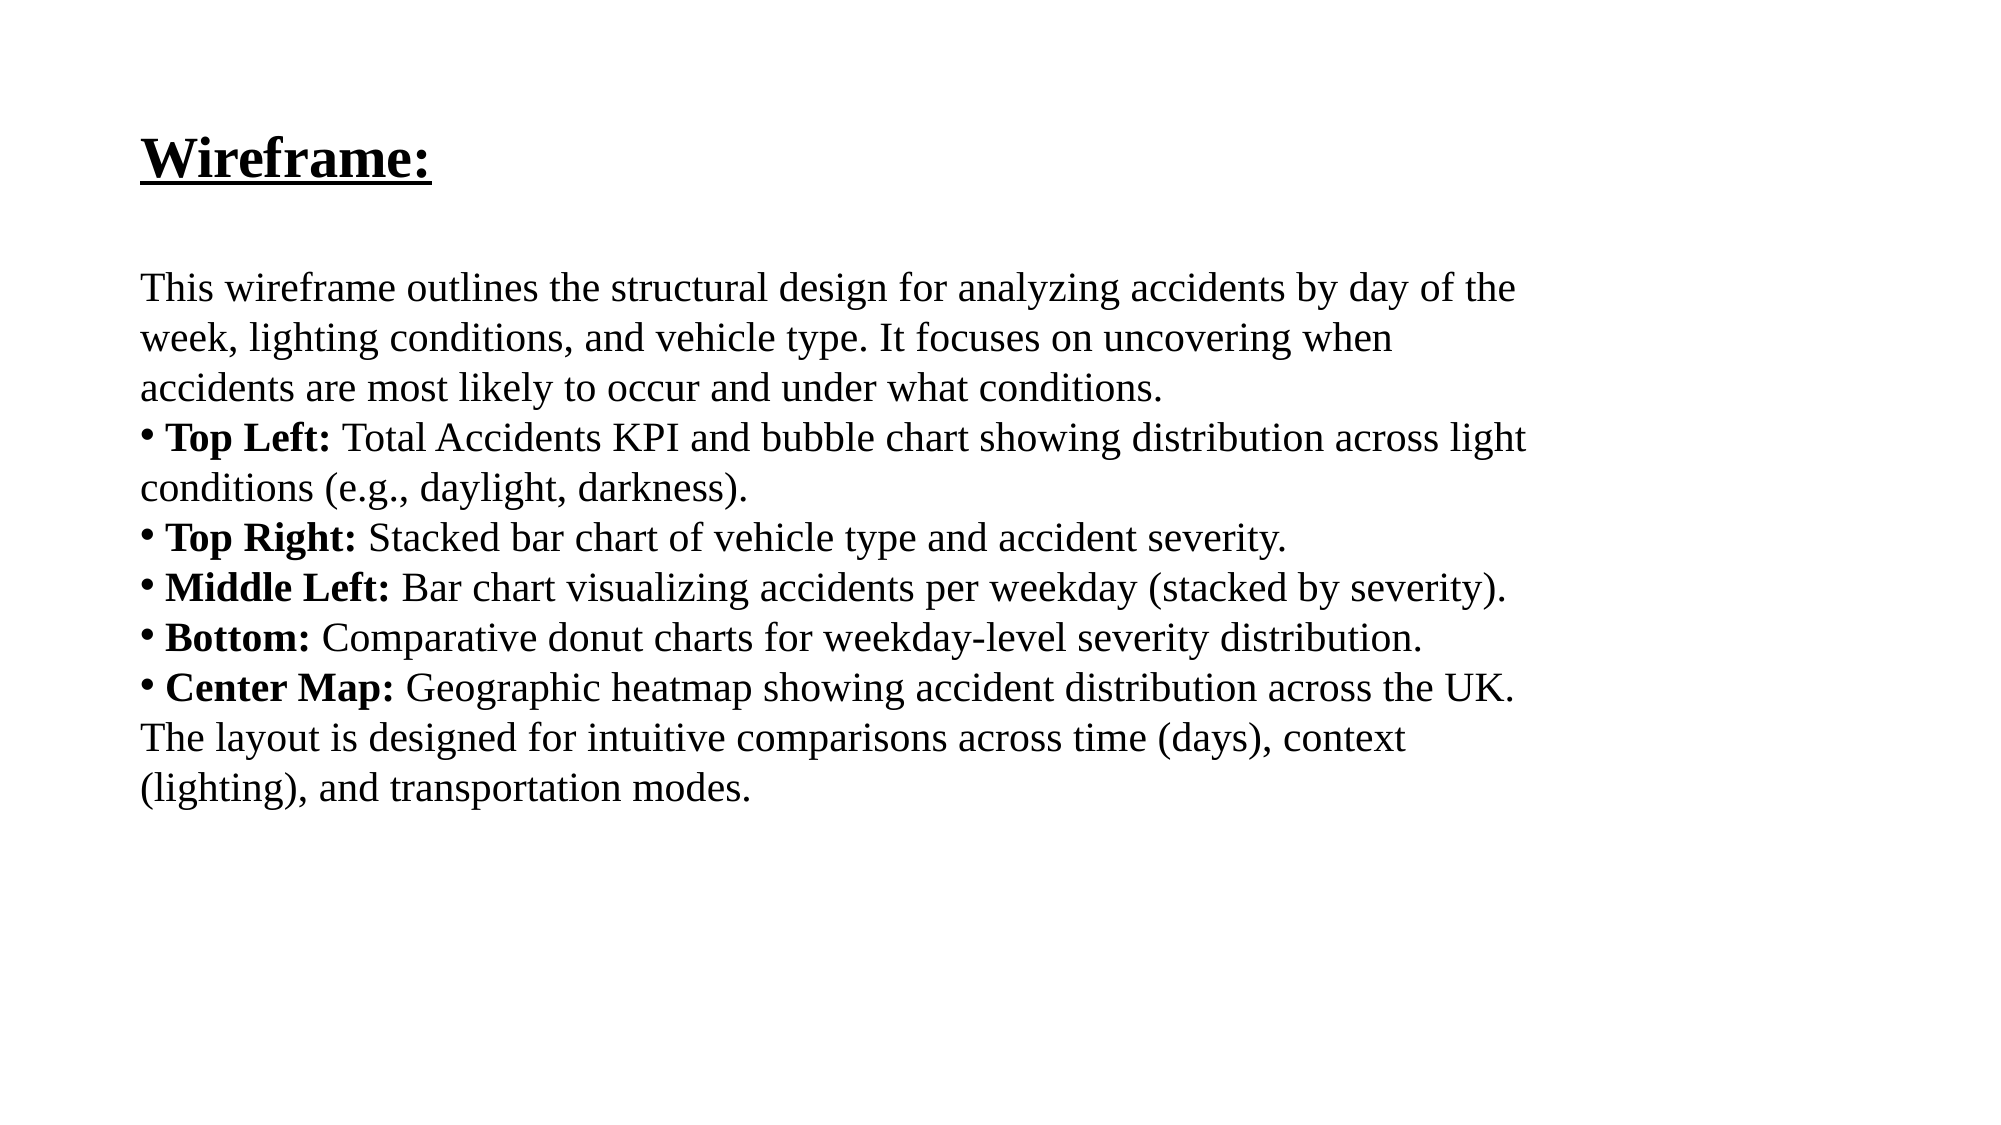

Wireframe:

This wireframe outlines the structural design for analyzing accidents by day of the week, lighting conditions, and vehicle type. It focuses on uncovering when accidents are most likely to occur and under what conditions.
 Top Left: Total Accidents KPI and bubble chart showing distribution across light conditions (e.g., daylight, darkness).
 Top Right: Stacked bar chart of vehicle type and accident severity.
 Middle Left: Bar chart visualizing accidents per weekday (stacked by severity).
 Bottom: Comparative donut charts for weekday-level severity distribution.
 Center Map: Geographic heatmap showing accident distribution across the UK.
The layout is designed for intuitive comparisons across time (days), context (lighting), and transportation modes.